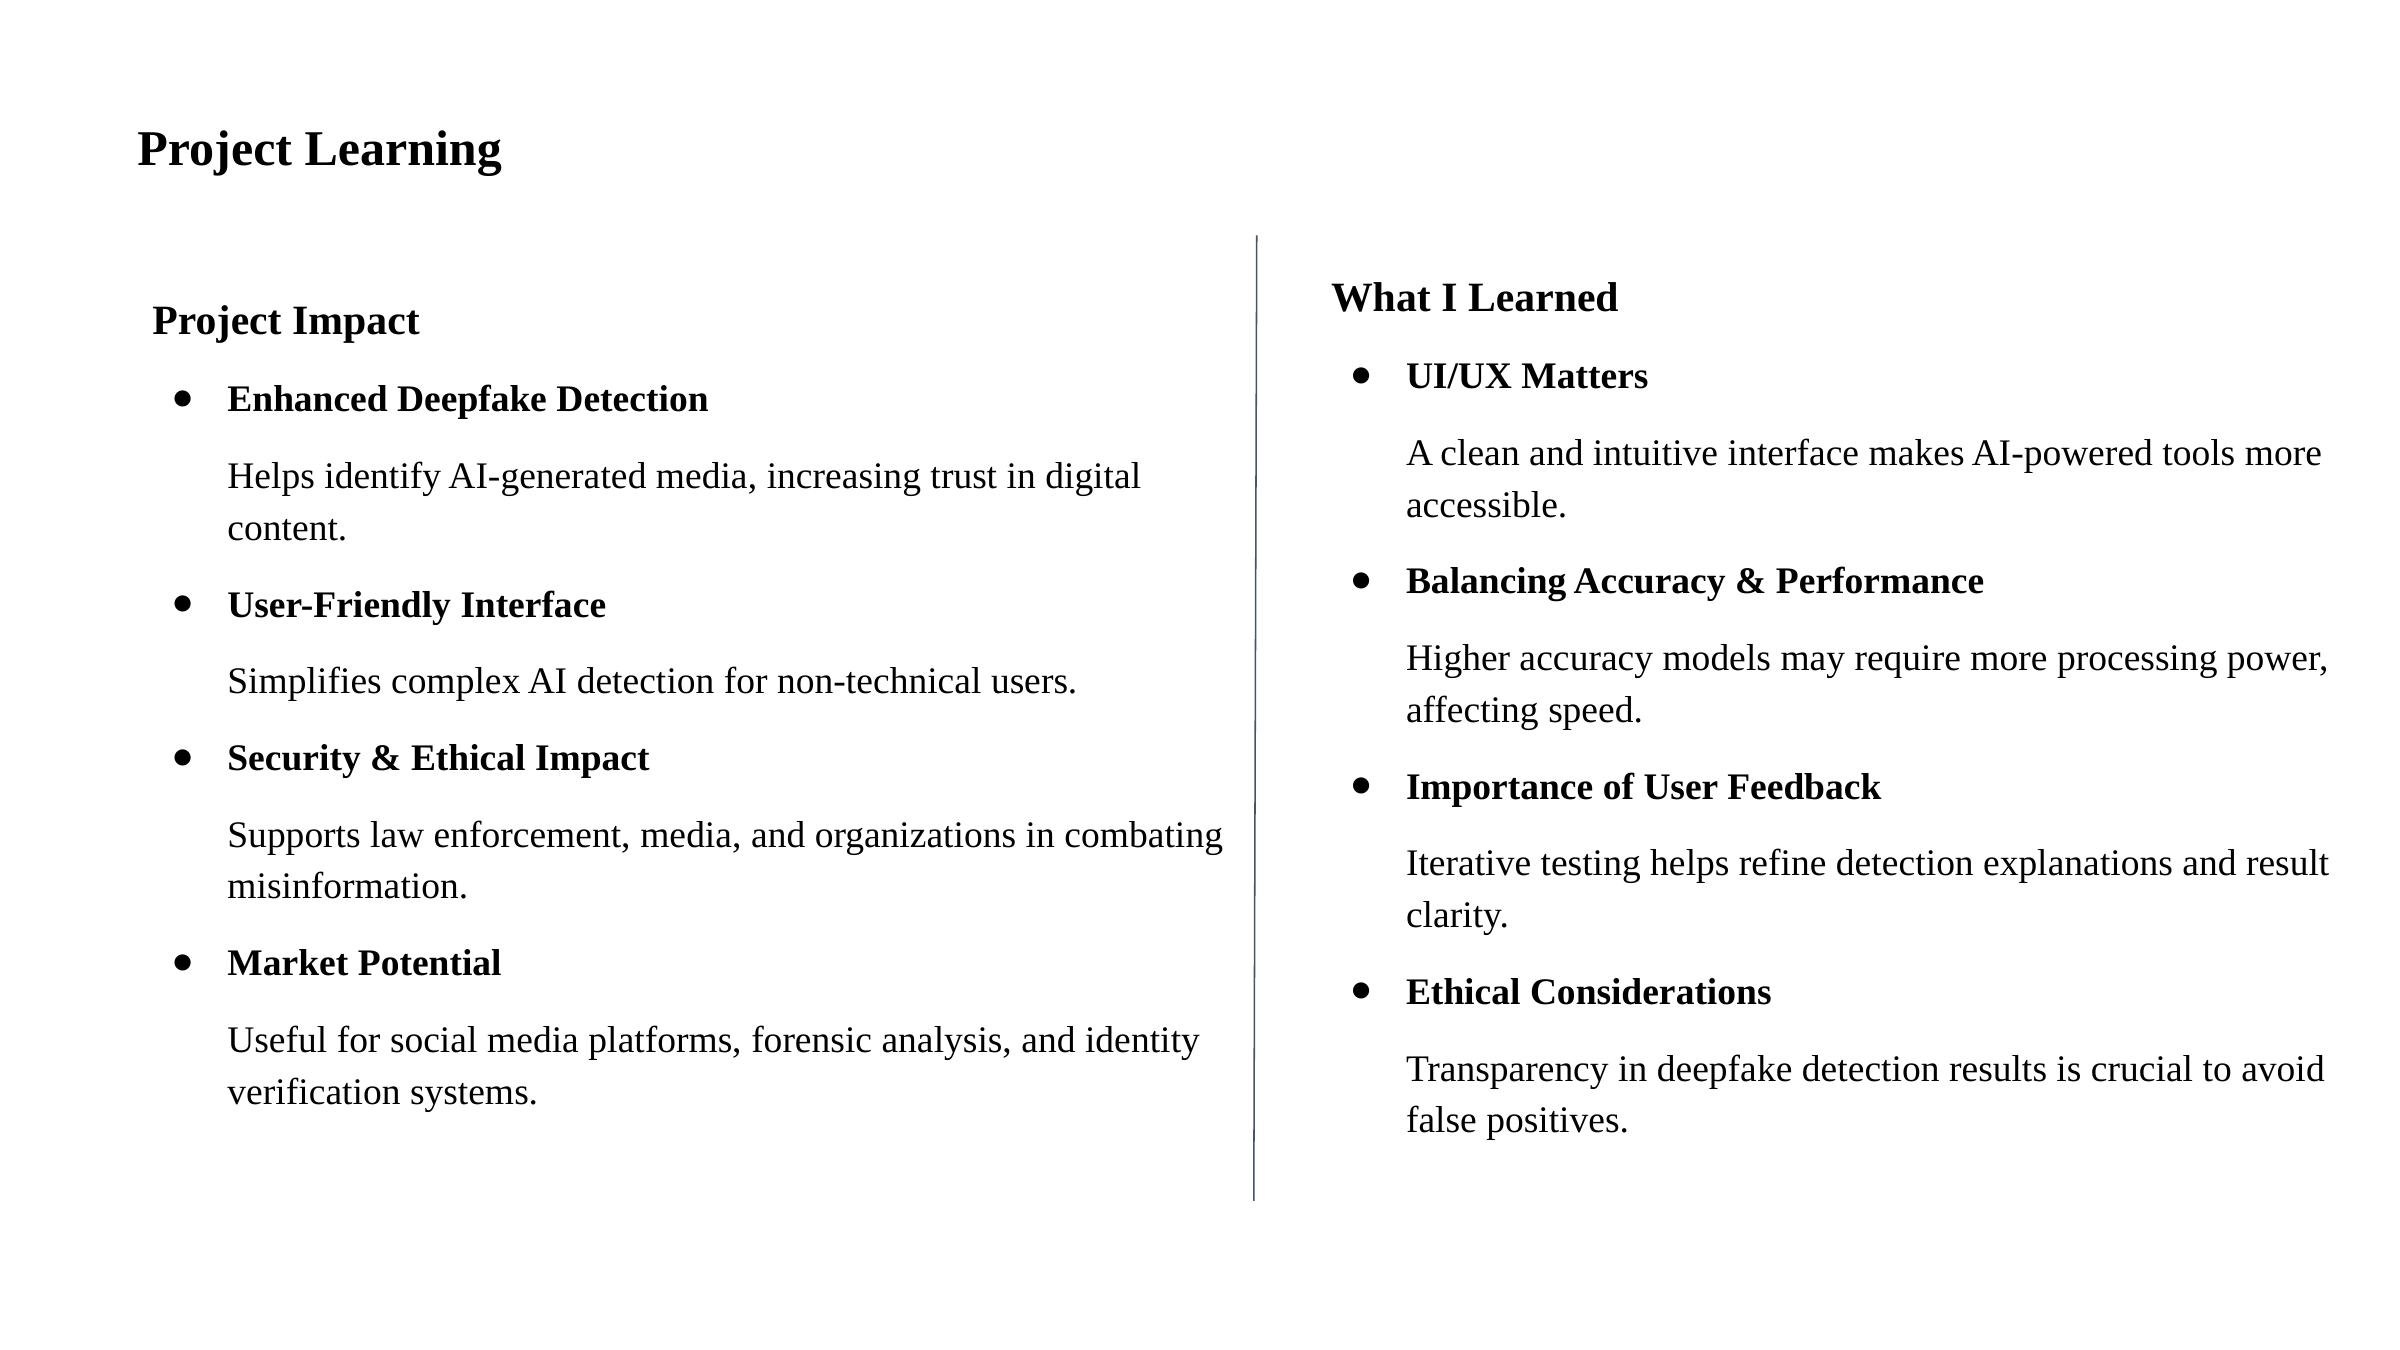

Project Learning

What I Learned
UI/UX Matters
A clean and intuitive interface makes AI-powered tools more accessible.
Balancing Accuracy & Performance
Higher accuracy models may require more processing power, affecting speed.
Importance of User Feedback
Iterative testing helps refine detection explanations and result clarity.
Ethical Considerations
Transparency in deepfake detection results is crucial to avoid false positives.
Project Impact
Enhanced Deepfake Detection
Helps identify AI-generated media, increasing trust in digital content.
User-Friendly Interface
Simplifies complex AI detection for non-technical users.
Security & Ethical Impact
Supports law enforcement, media, and organizations in combating misinformation.
Market Potential
Useful for social media platforms, forensic analysis, and identity verification systems.